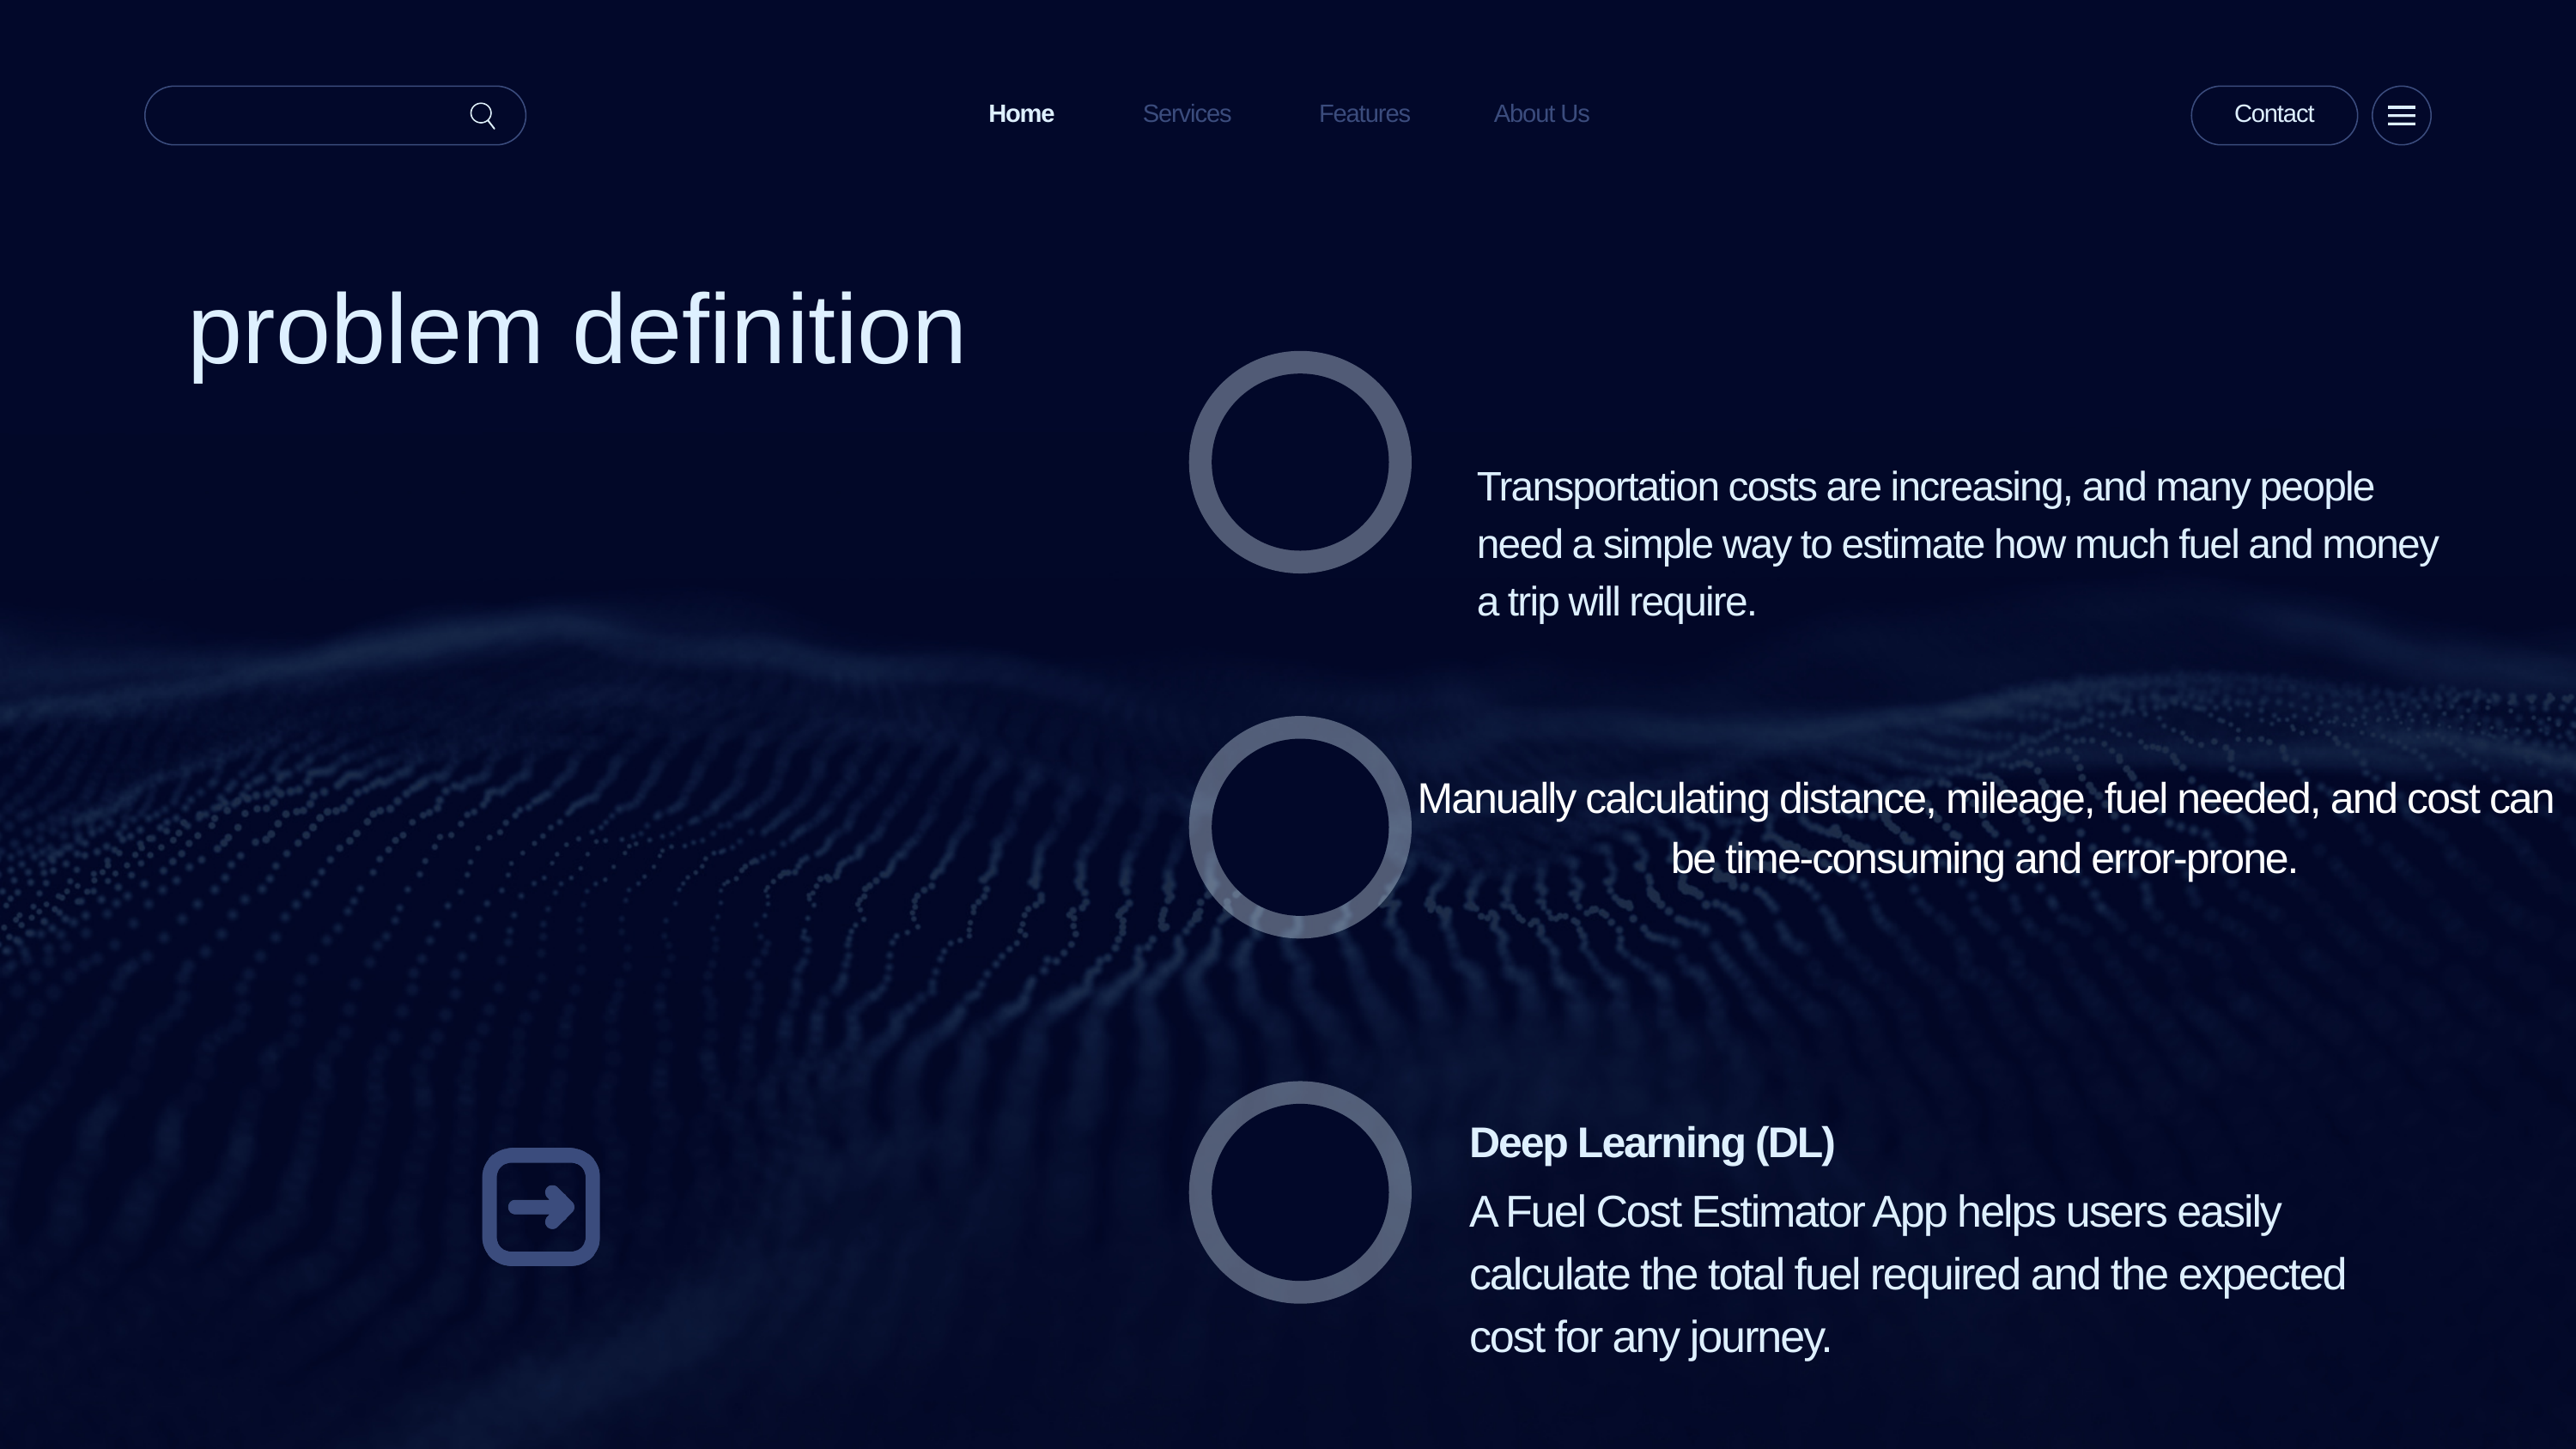

Home
Services
Features
About Us
Contact

problem definition

Transportation costs are increasing, and many people need a simple way to estimate how much fuel and money a trip will require.

Manually calculating distance, mileage, fuel needed, and cost can be time-consuming and error-prone.

Deep Learning (DL)

A Fuel Cost Estimator App helps users easily calculate the total fuel required and the expected cost for any journey.